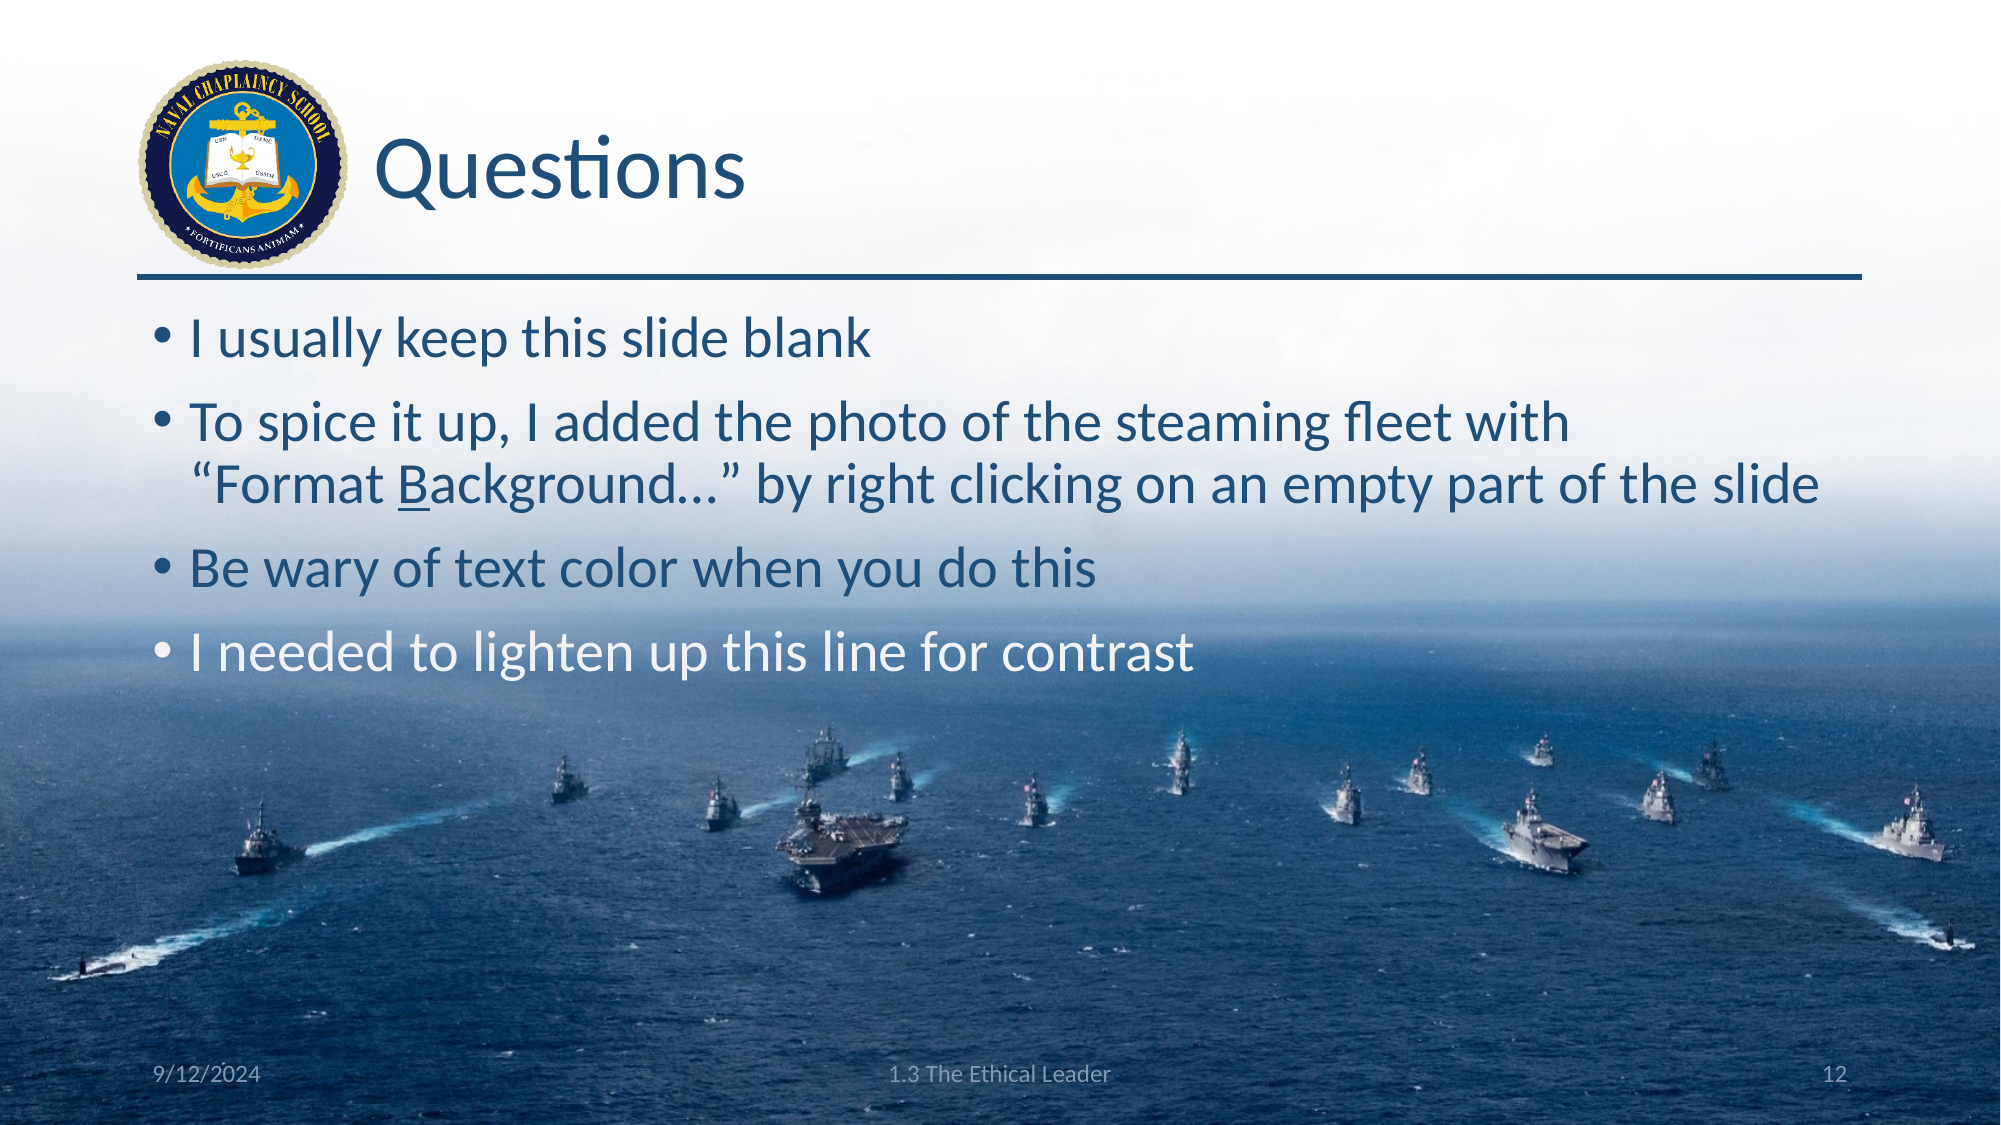

# Questions
I usually keep this slide blank
To spice it up, I added the photo of the steaming fleet with
“Format Background…” by right clicking on an empty part of the slide
Be wary of text color when you do this
I needed to lighten up this line for contrast
9/12/2024
1.3 The Ethical Leader
12